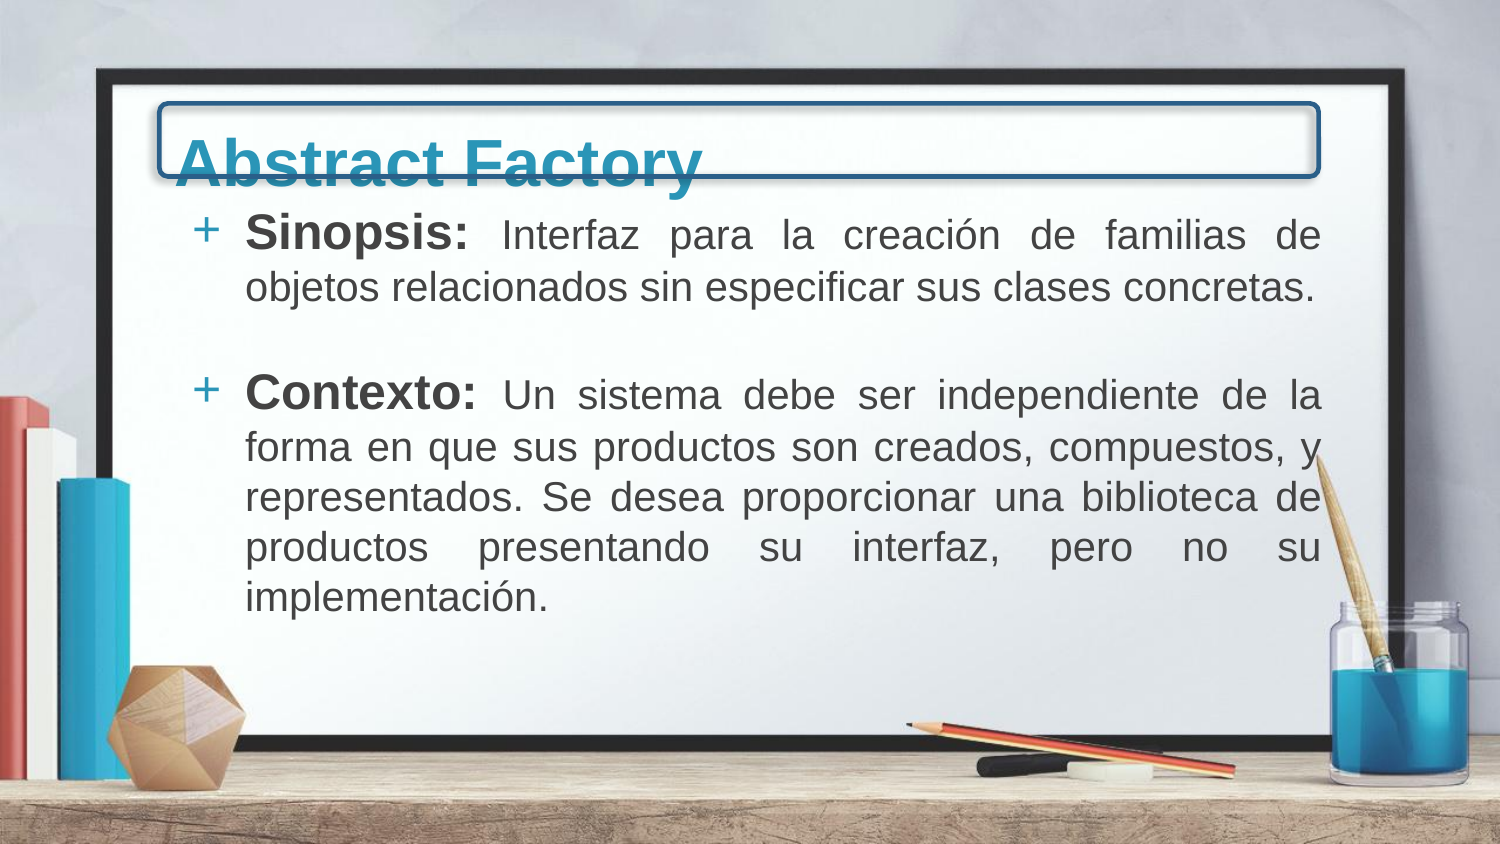

Abstract Factory
Sinopsis: Interfaz para la creación de familias de objetos relacionados sin especificar sus clases concretas.

Contexto: Un sistema debe ser independiente de la forma en que sus productos son creados, compuestos, y representados. Se desea proporcionar una biblioteca de productos presentando su interfaz, pero no su implementación.